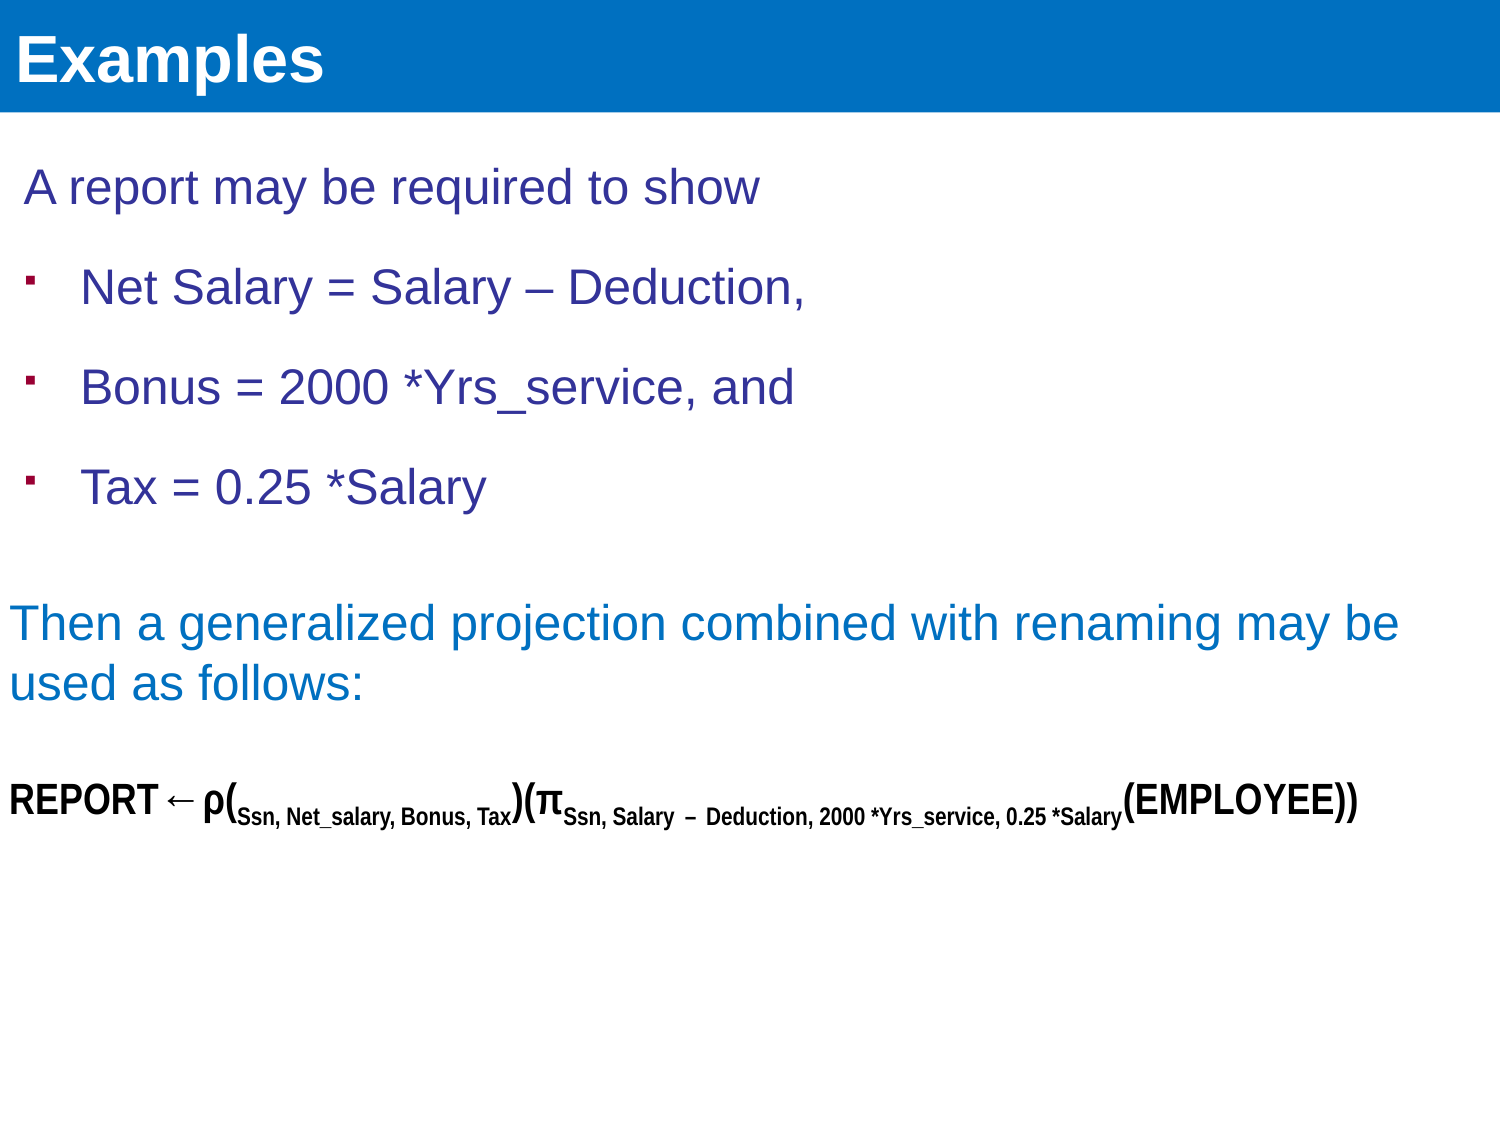

# Examples
A report may be required to show
Net Salary = Salary – Deduction,
Bonus = 2000 *Yrs_service, and
Tax = 0.25 *Salary
Then a generalized projection combined with renaming may be used as follows:

REPORT←ρ(Ssn, Net_salary, Bonus, Tax)(πSsn, Salary – Deduction, 2000 *Yrs_service, 0.25 *Salary(EMPLOYEE))